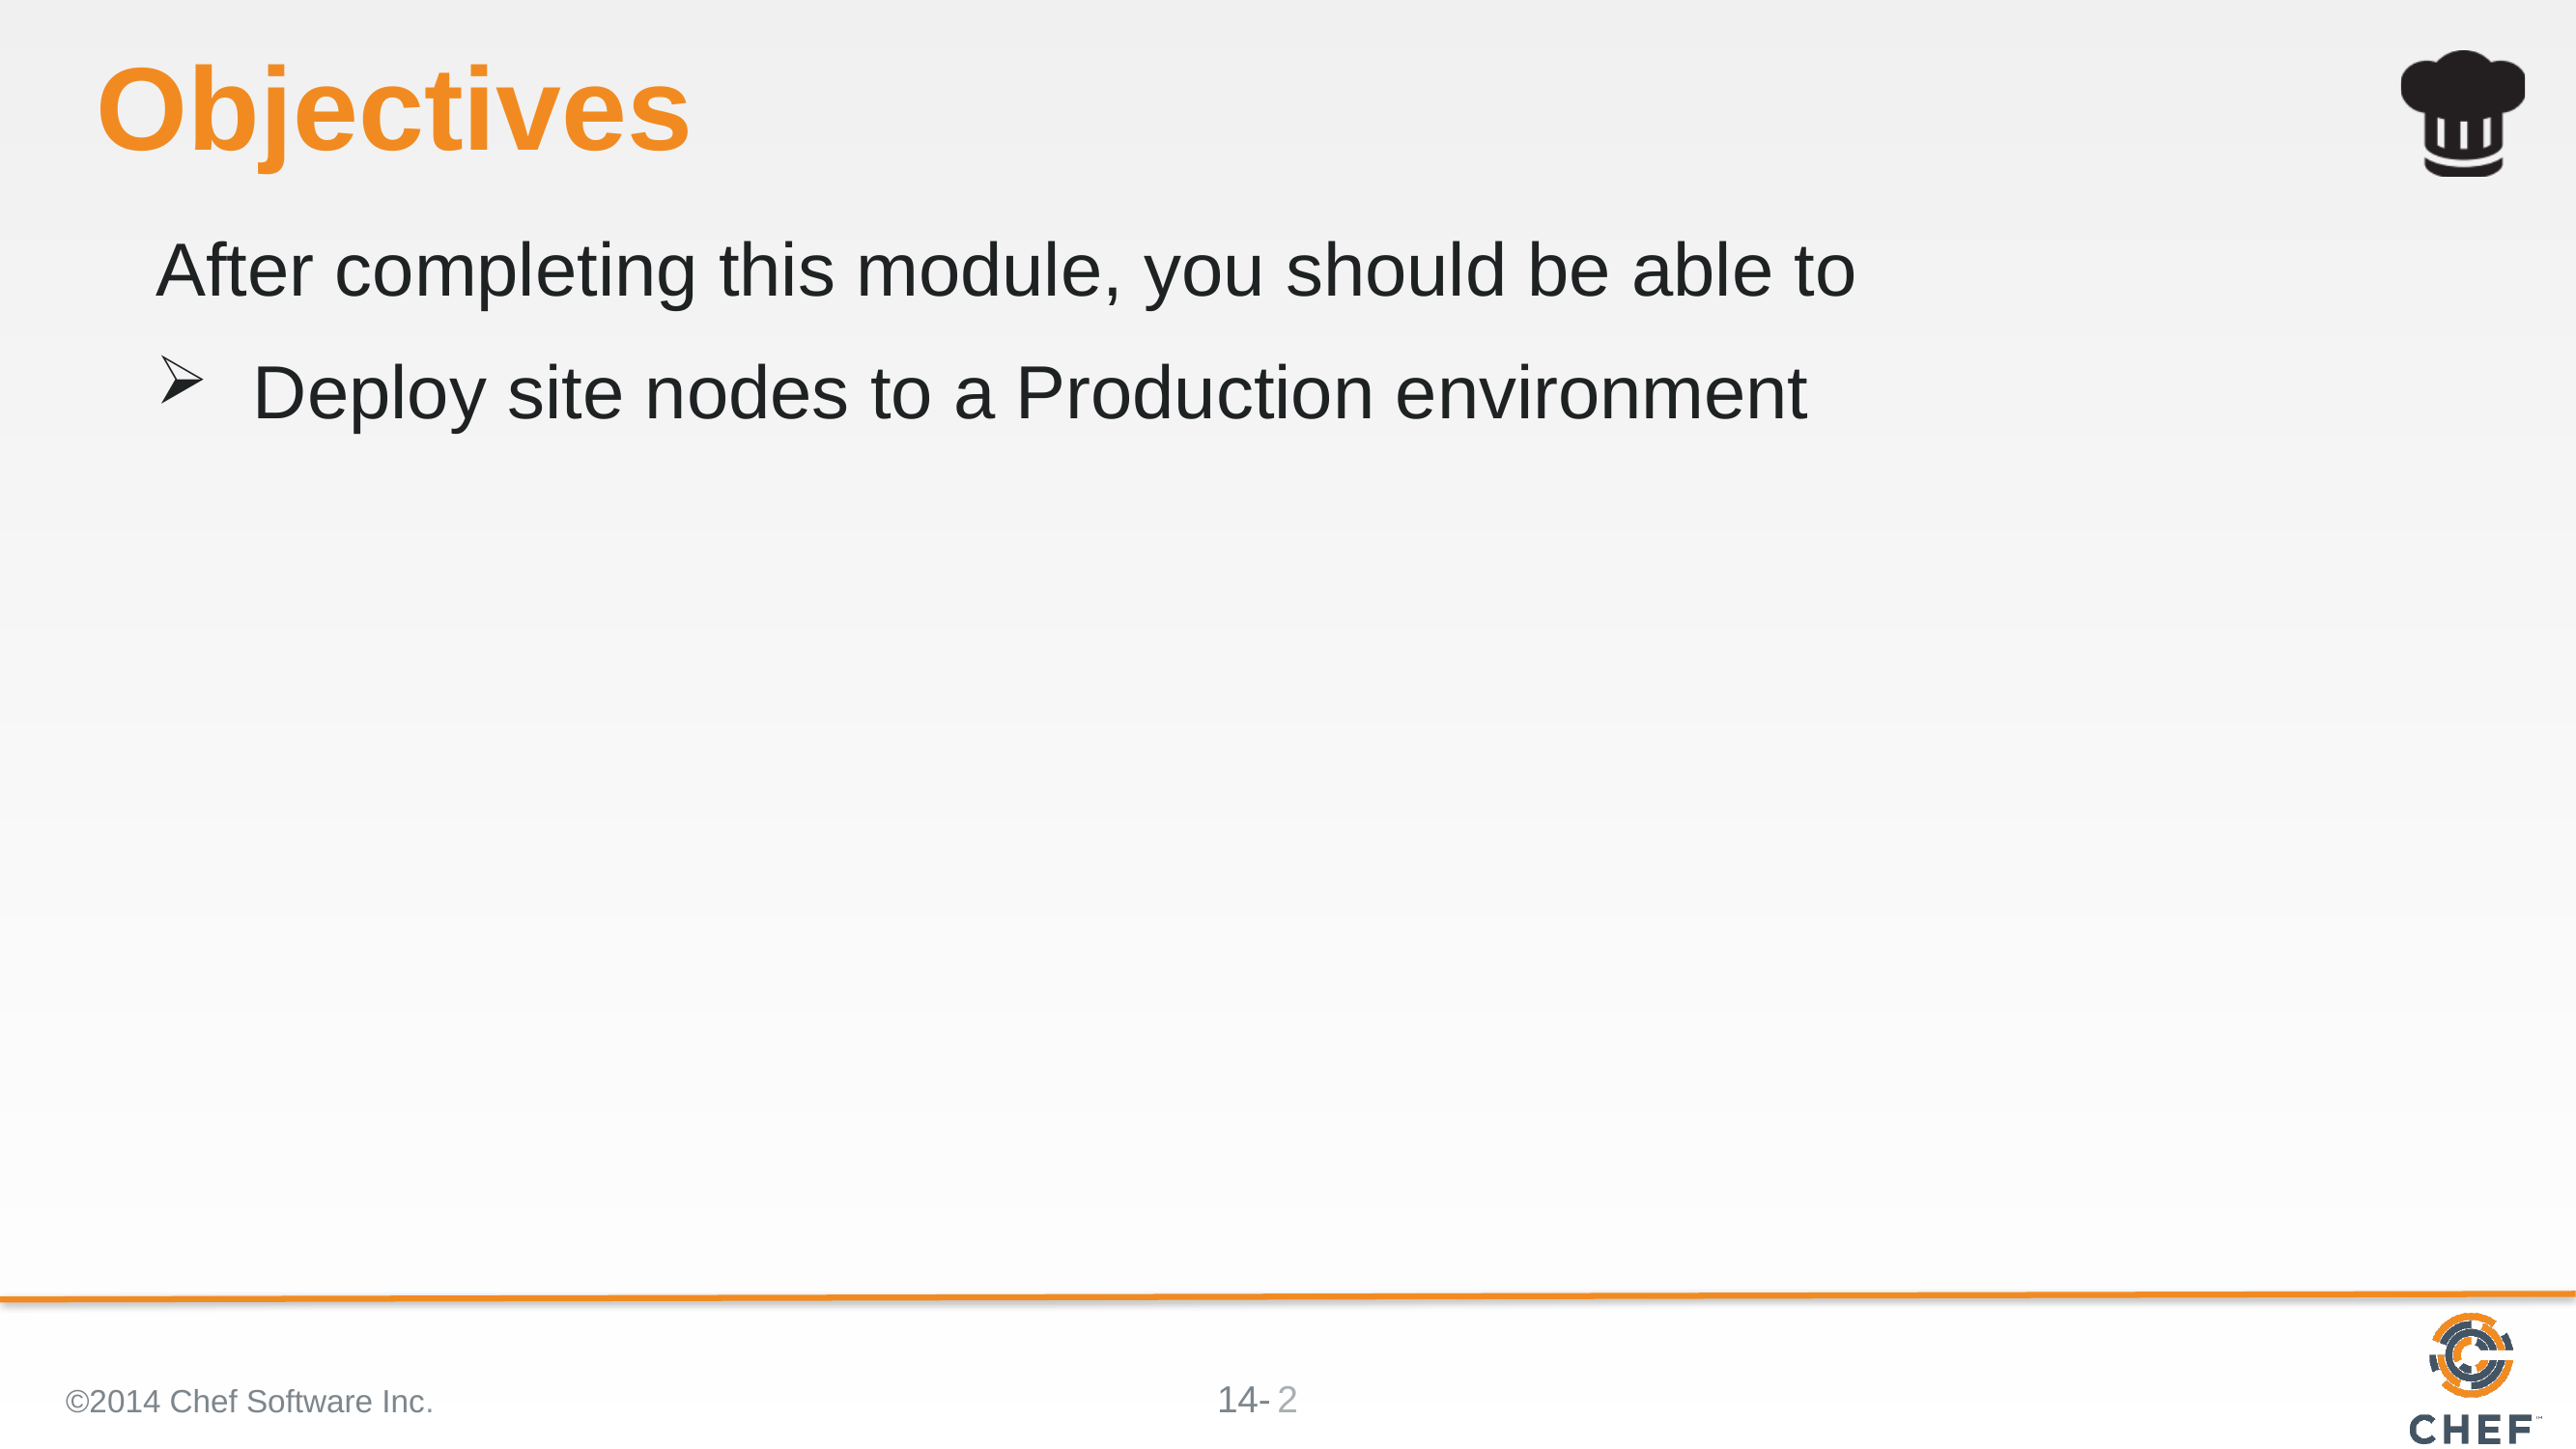

# Objectives
After completing this module, you should be able to
Deploy site nodes to a Production environment

©2014 Chef Software Inc.
2